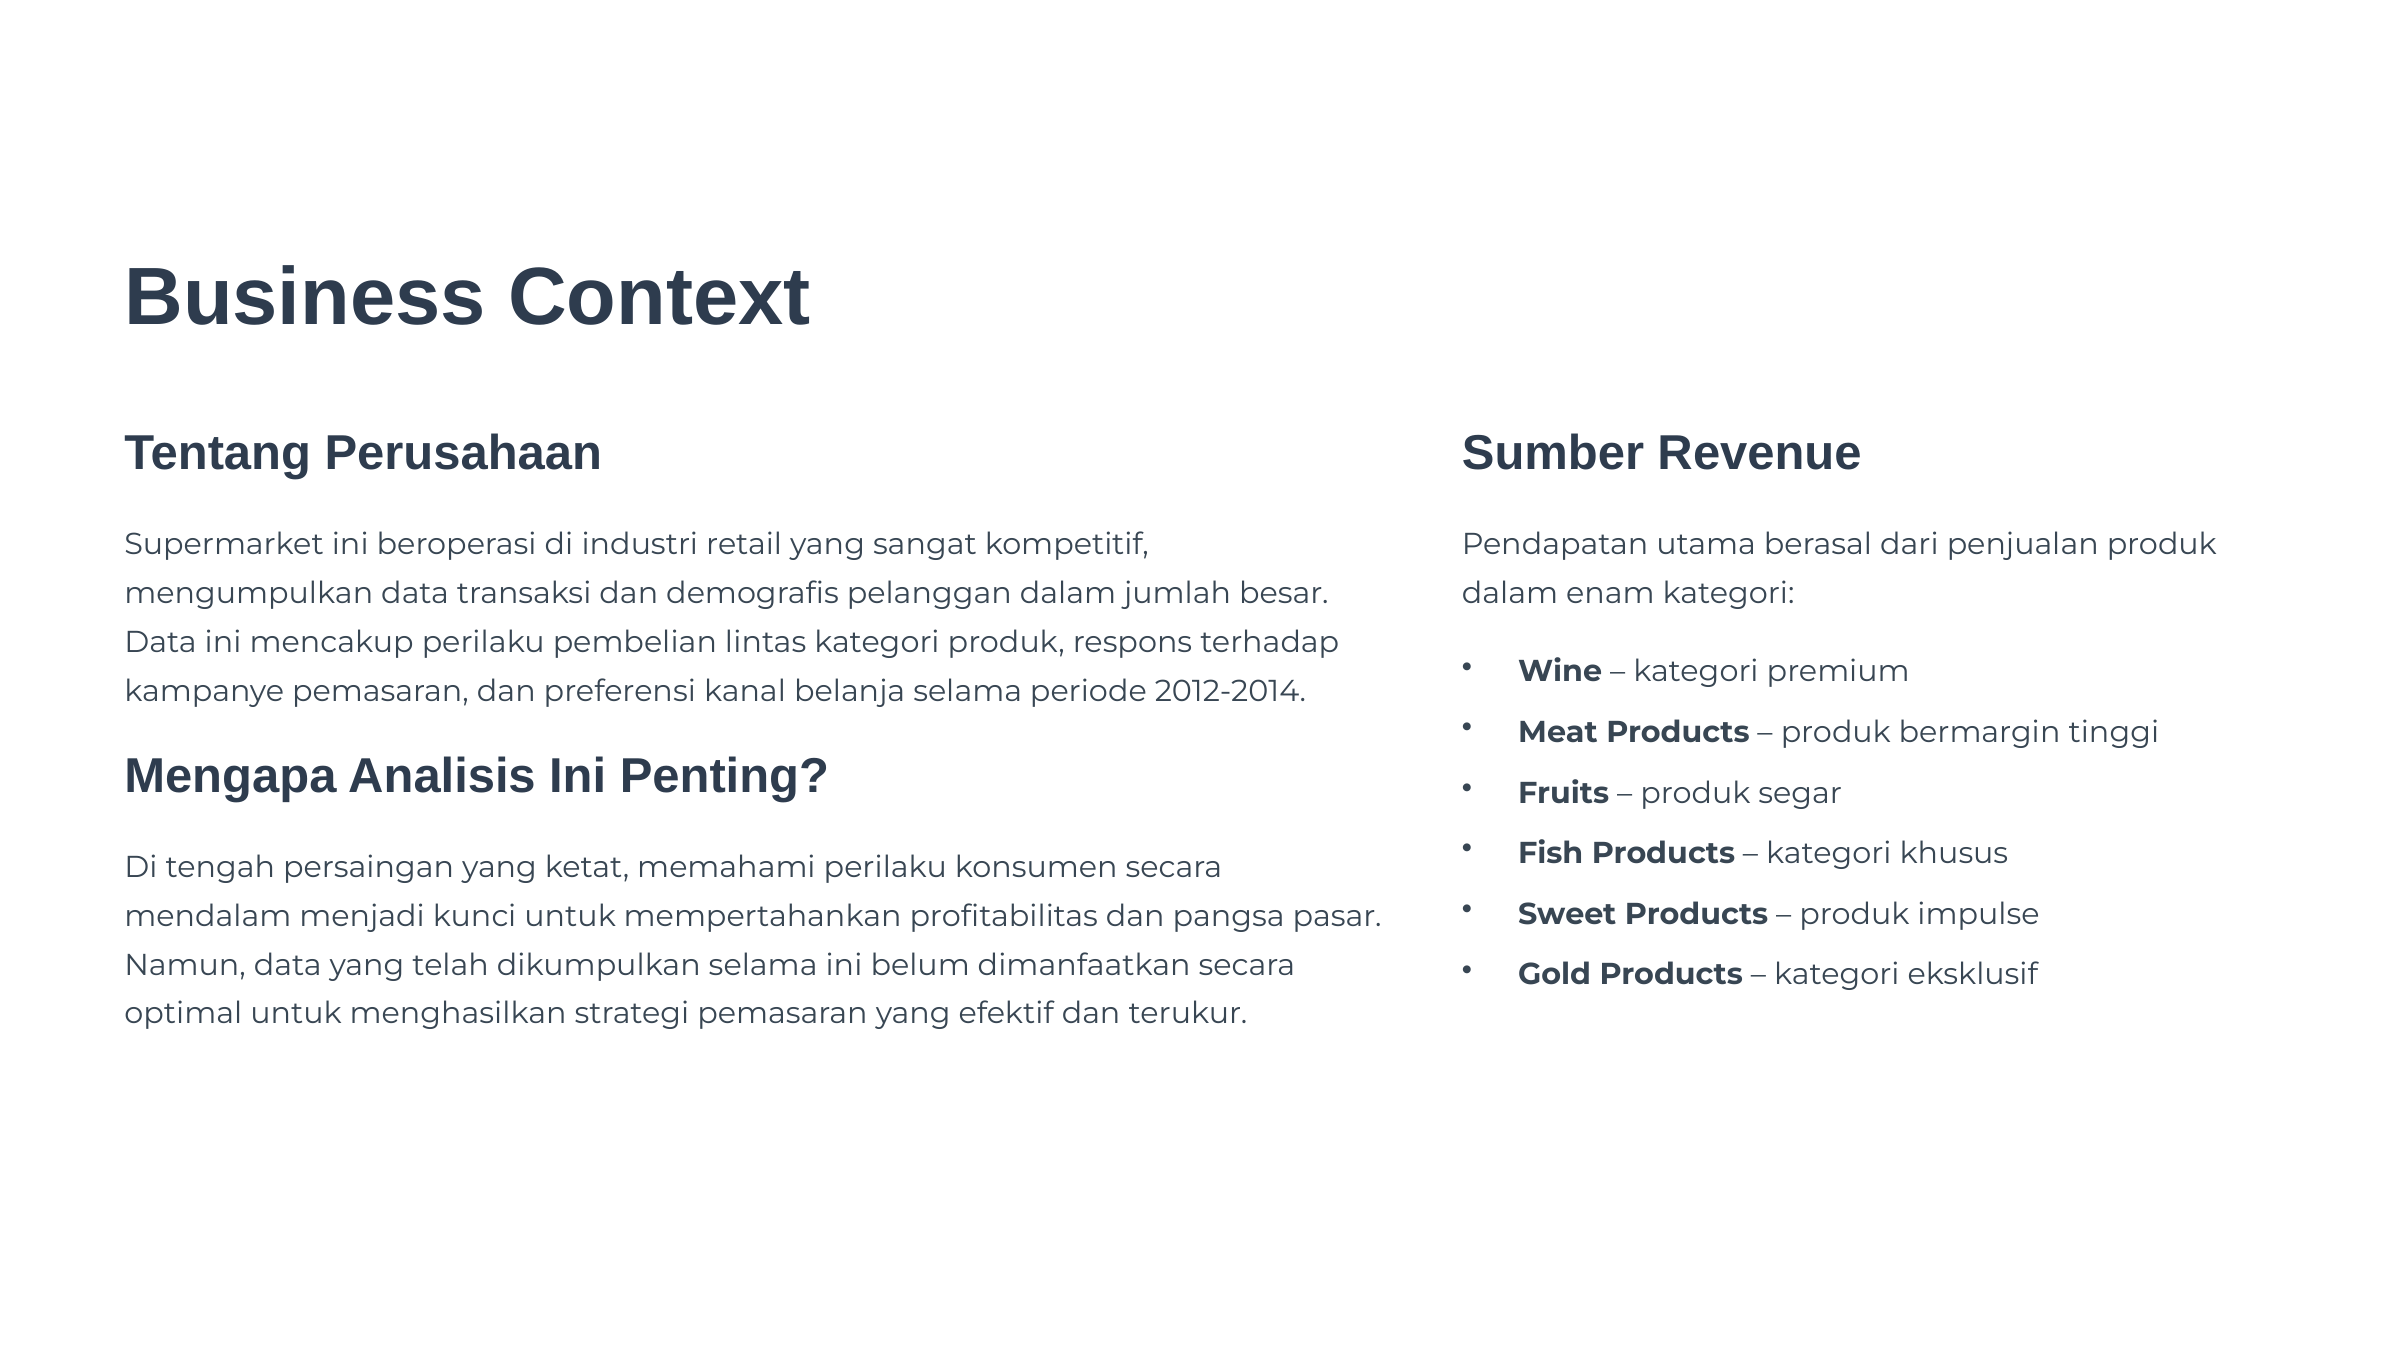

Business Context
Tentang Perusahaan
Sumber Revenue
Supermarket ini beroperasi di industri retail yang sangat kompetitif, mengumpulkan data transaksi dan demografis pelanggan dalam jumlah besar. Data ini mencakup perilaku pembelian lintas kategori produk, respons terhadap kampanye pemasaran, dan preferensi kanal belanja selama periode 2012-2014.
Pendapatan utama berasal dari penjualan produk dalam enam kategori:
Wine – kategori premium
Meat Products – produk bermargin tinggi
Mengapa Analisis Ini Penting?
Fruits – produk segar
Fish Products – kategori khusus
Di tengah persaingan yang ketat, memahami perilaku konsumen secara mendalam menjadi kunci untuk mempertahankan profitabilitas dan pangsa pasar. Namun, data yang telah dikumpulkan selama ini belum dimanfaatkan secara optimal untuk menghasilkan strategi pemasaran yang efektif dan terukur.
Sweet Products – produk impulse
Gold Products – kategori eksklusif